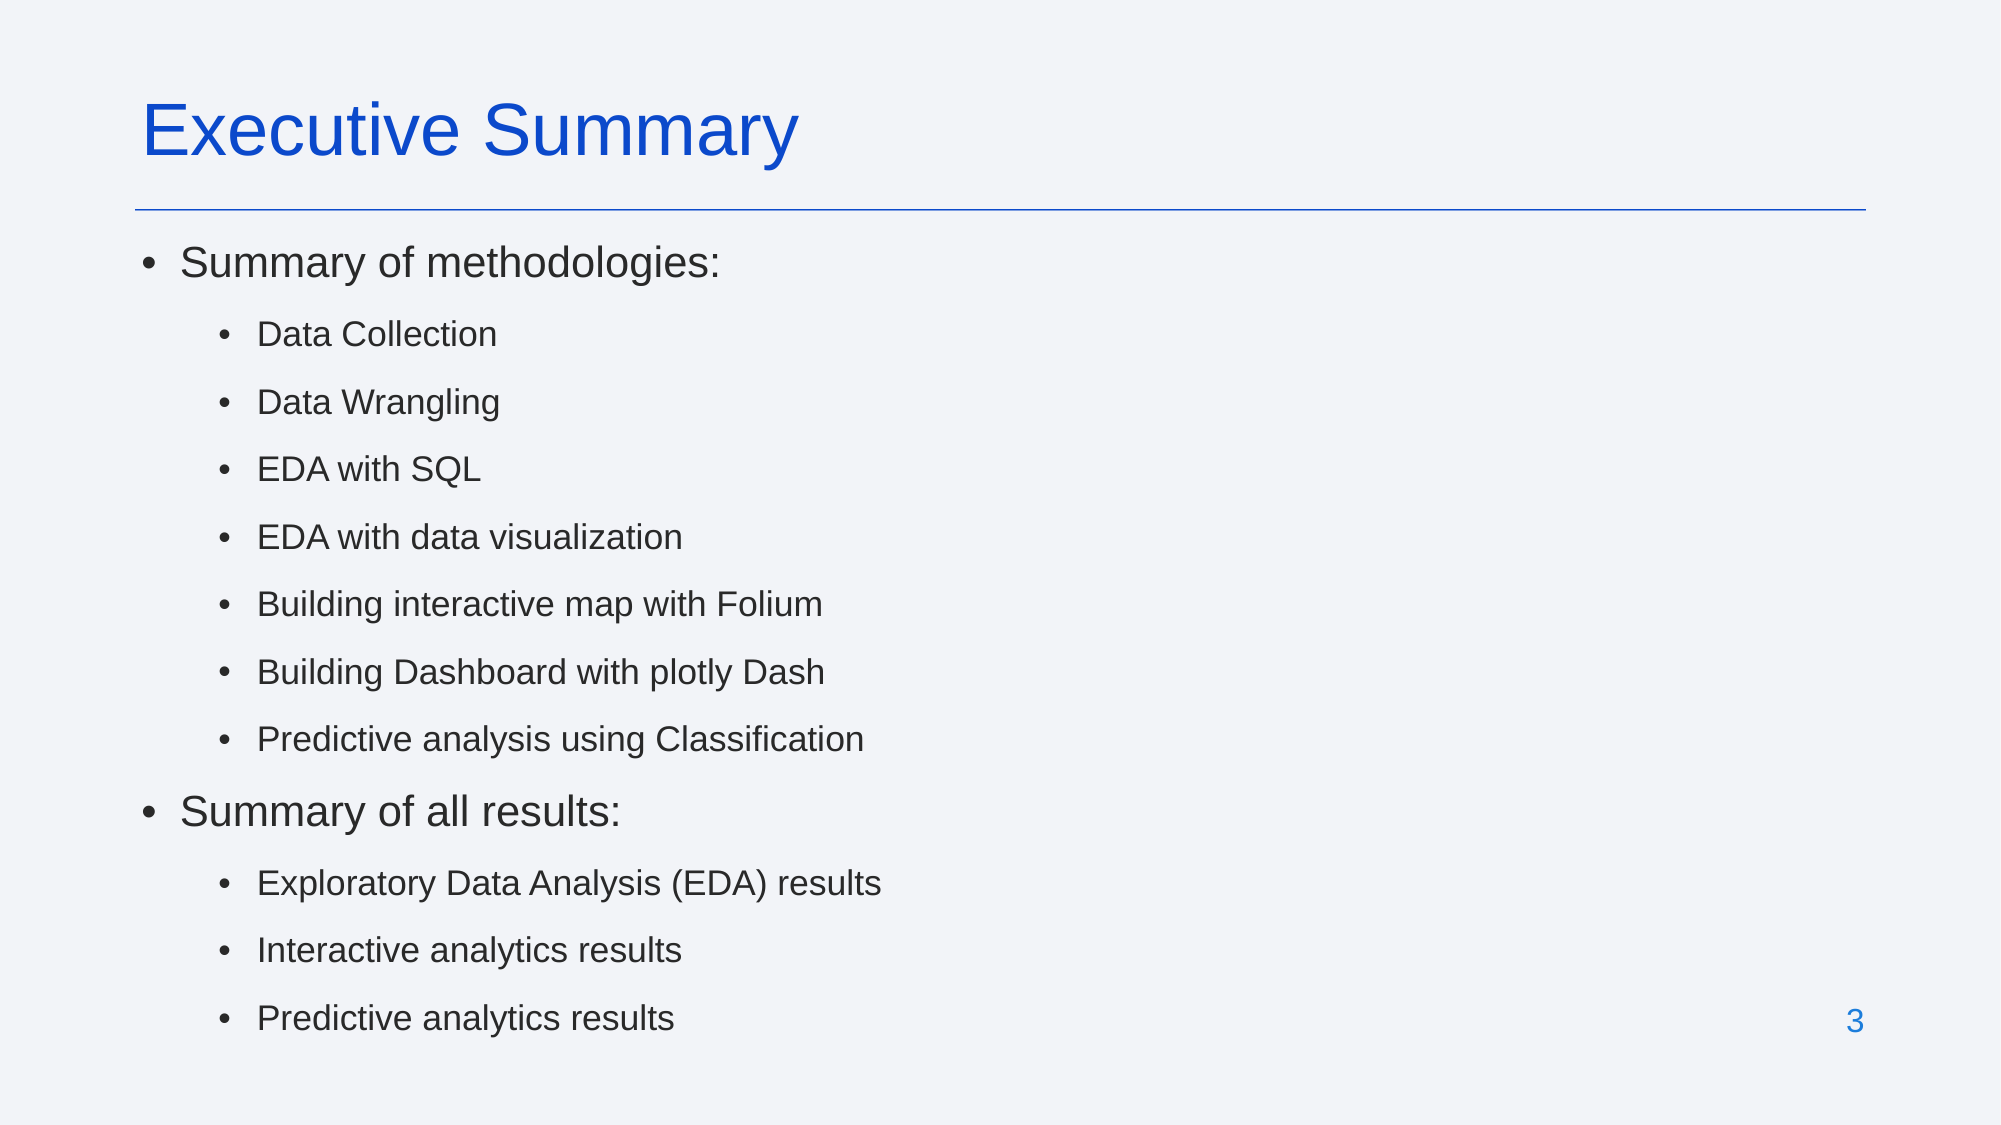

Executive Summary
Summary of methodologies:
Data Collection
Data Wrangling
EDA with SQL
EDA with data visualization
Building interactive map with Folium
Building Dashboard with plotly Dash
Predictive analysis using Classification
Summary of all results:
Exploratory Data Analysis (EDA) results
Interactive analytics results
Predictive analytics results
3